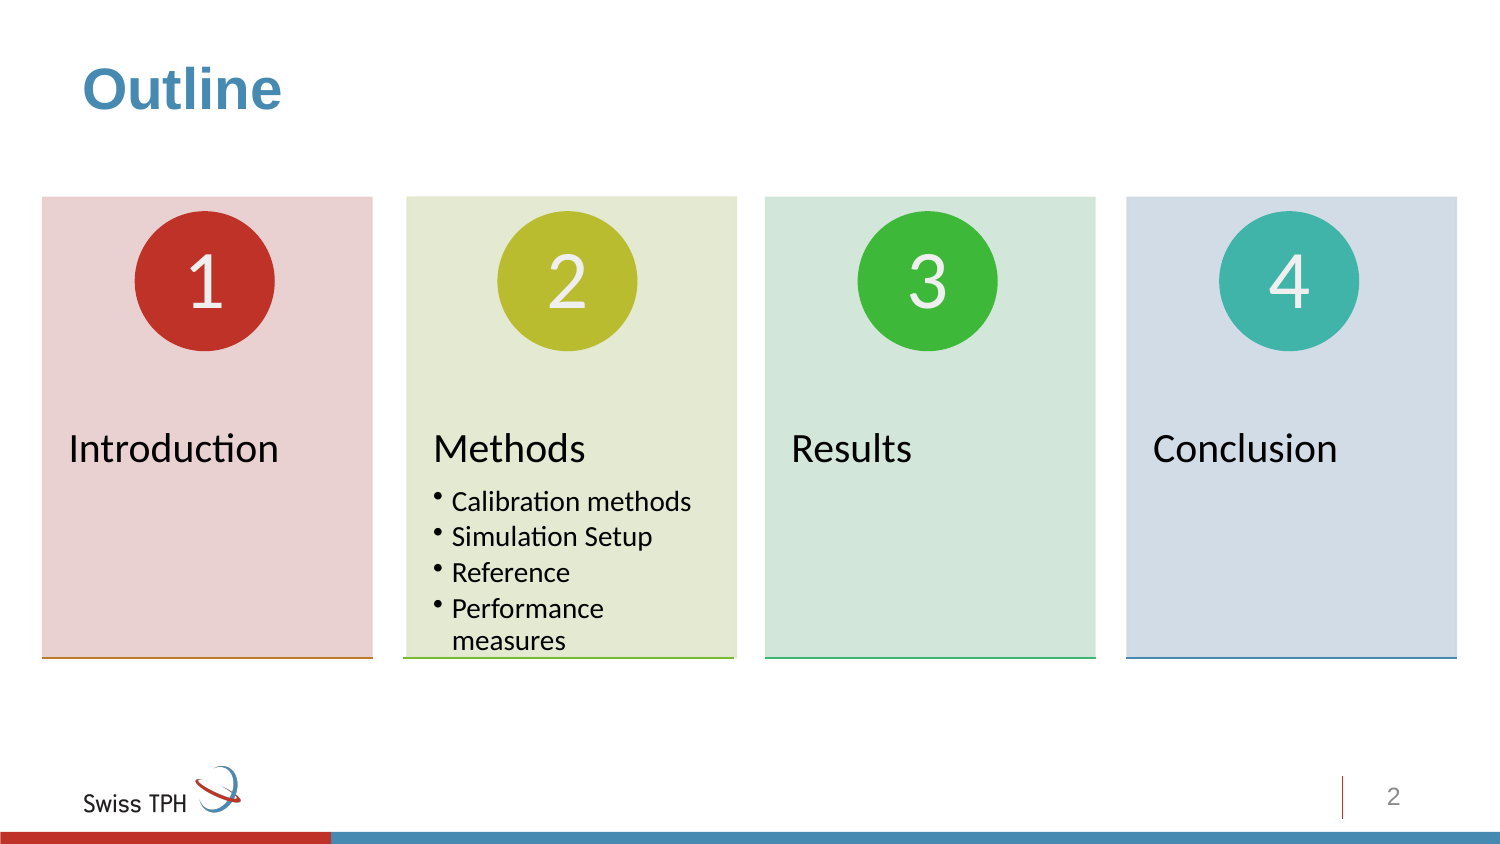

# Outline
Introduction
1
Methods
Calibration methods
Simulation Setup
Reference
Performance measures
2
Results
3
Conclusion
4